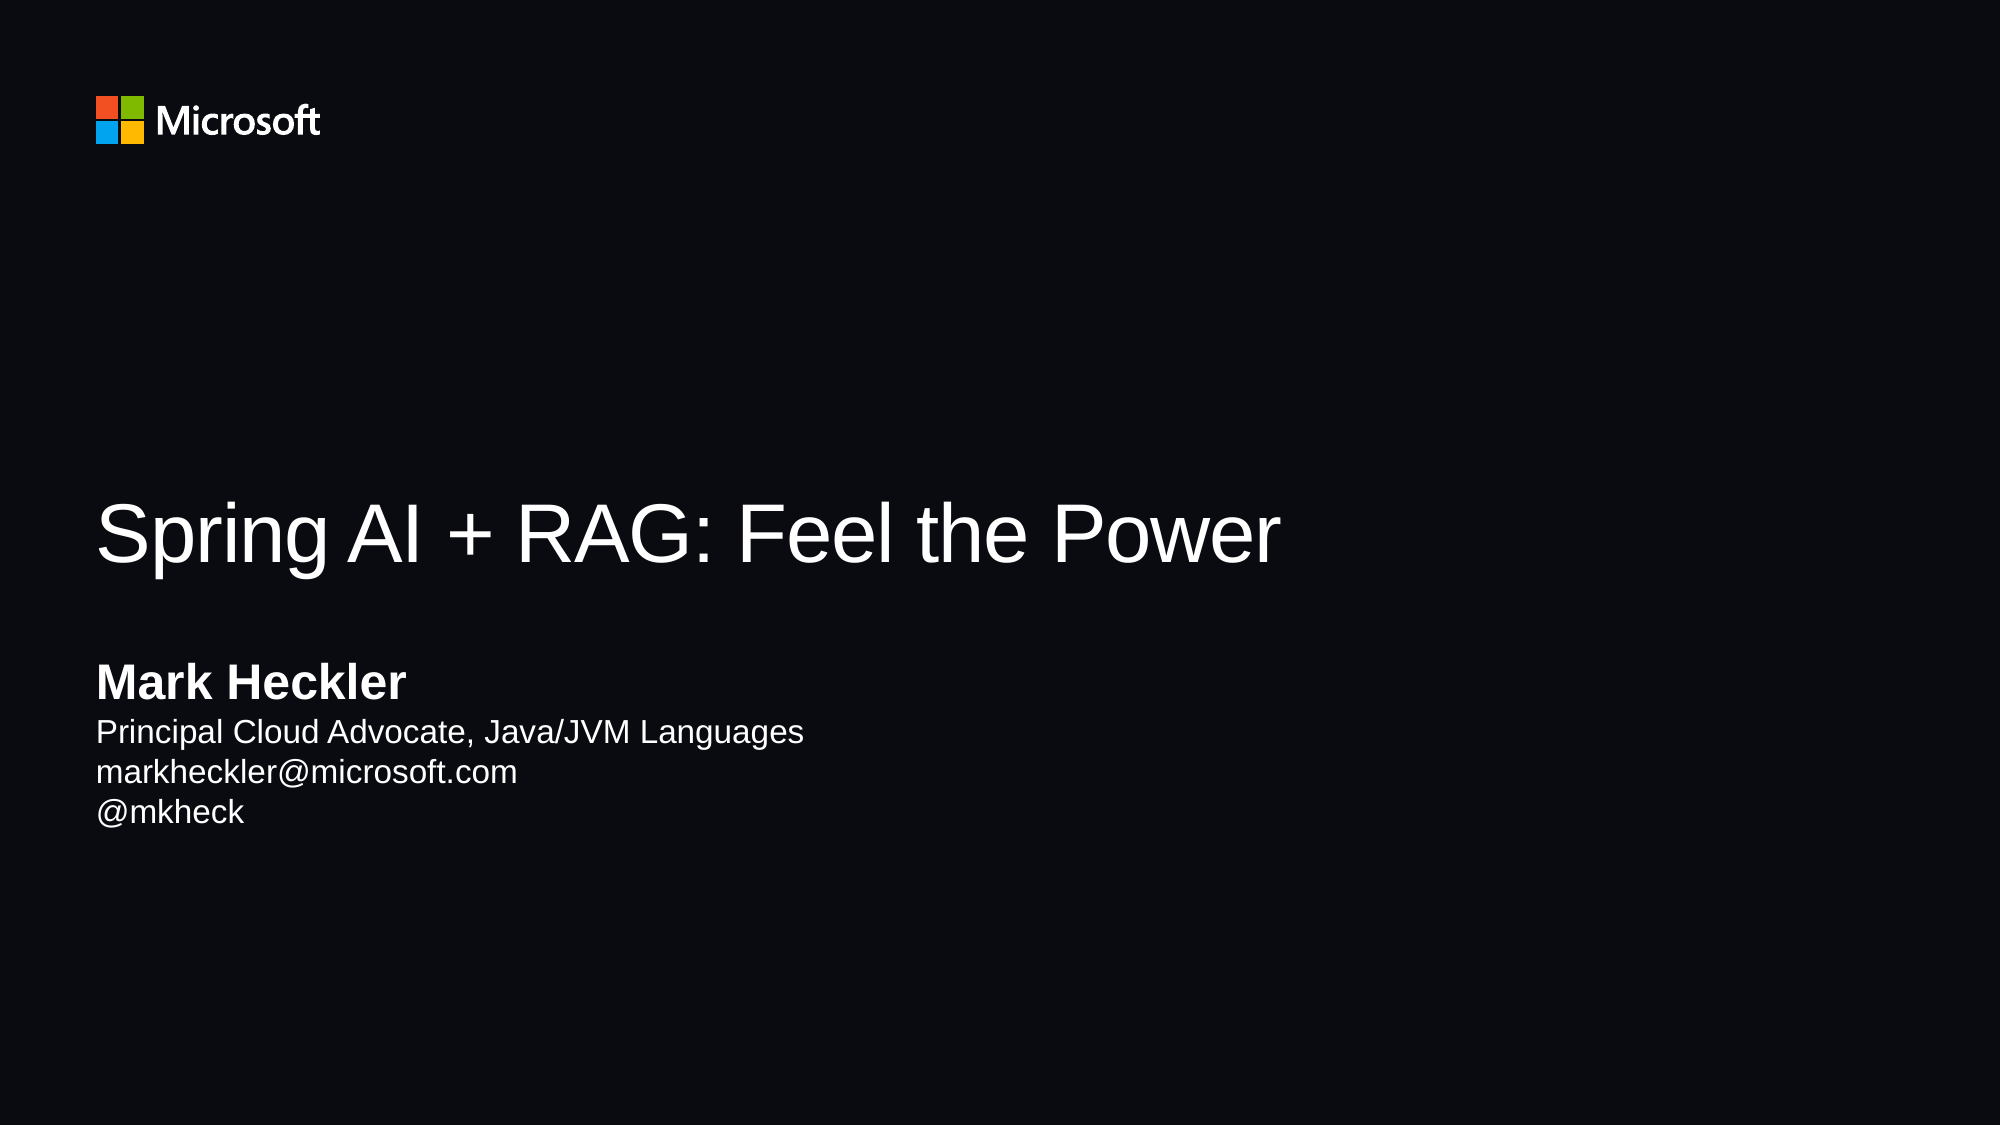

# Spring AI + RAG: Feel the Power
Mark Heckler
Principal Cloud Advocate, Java/JVM Languages
markheckler@microsoft.com
@mkheck